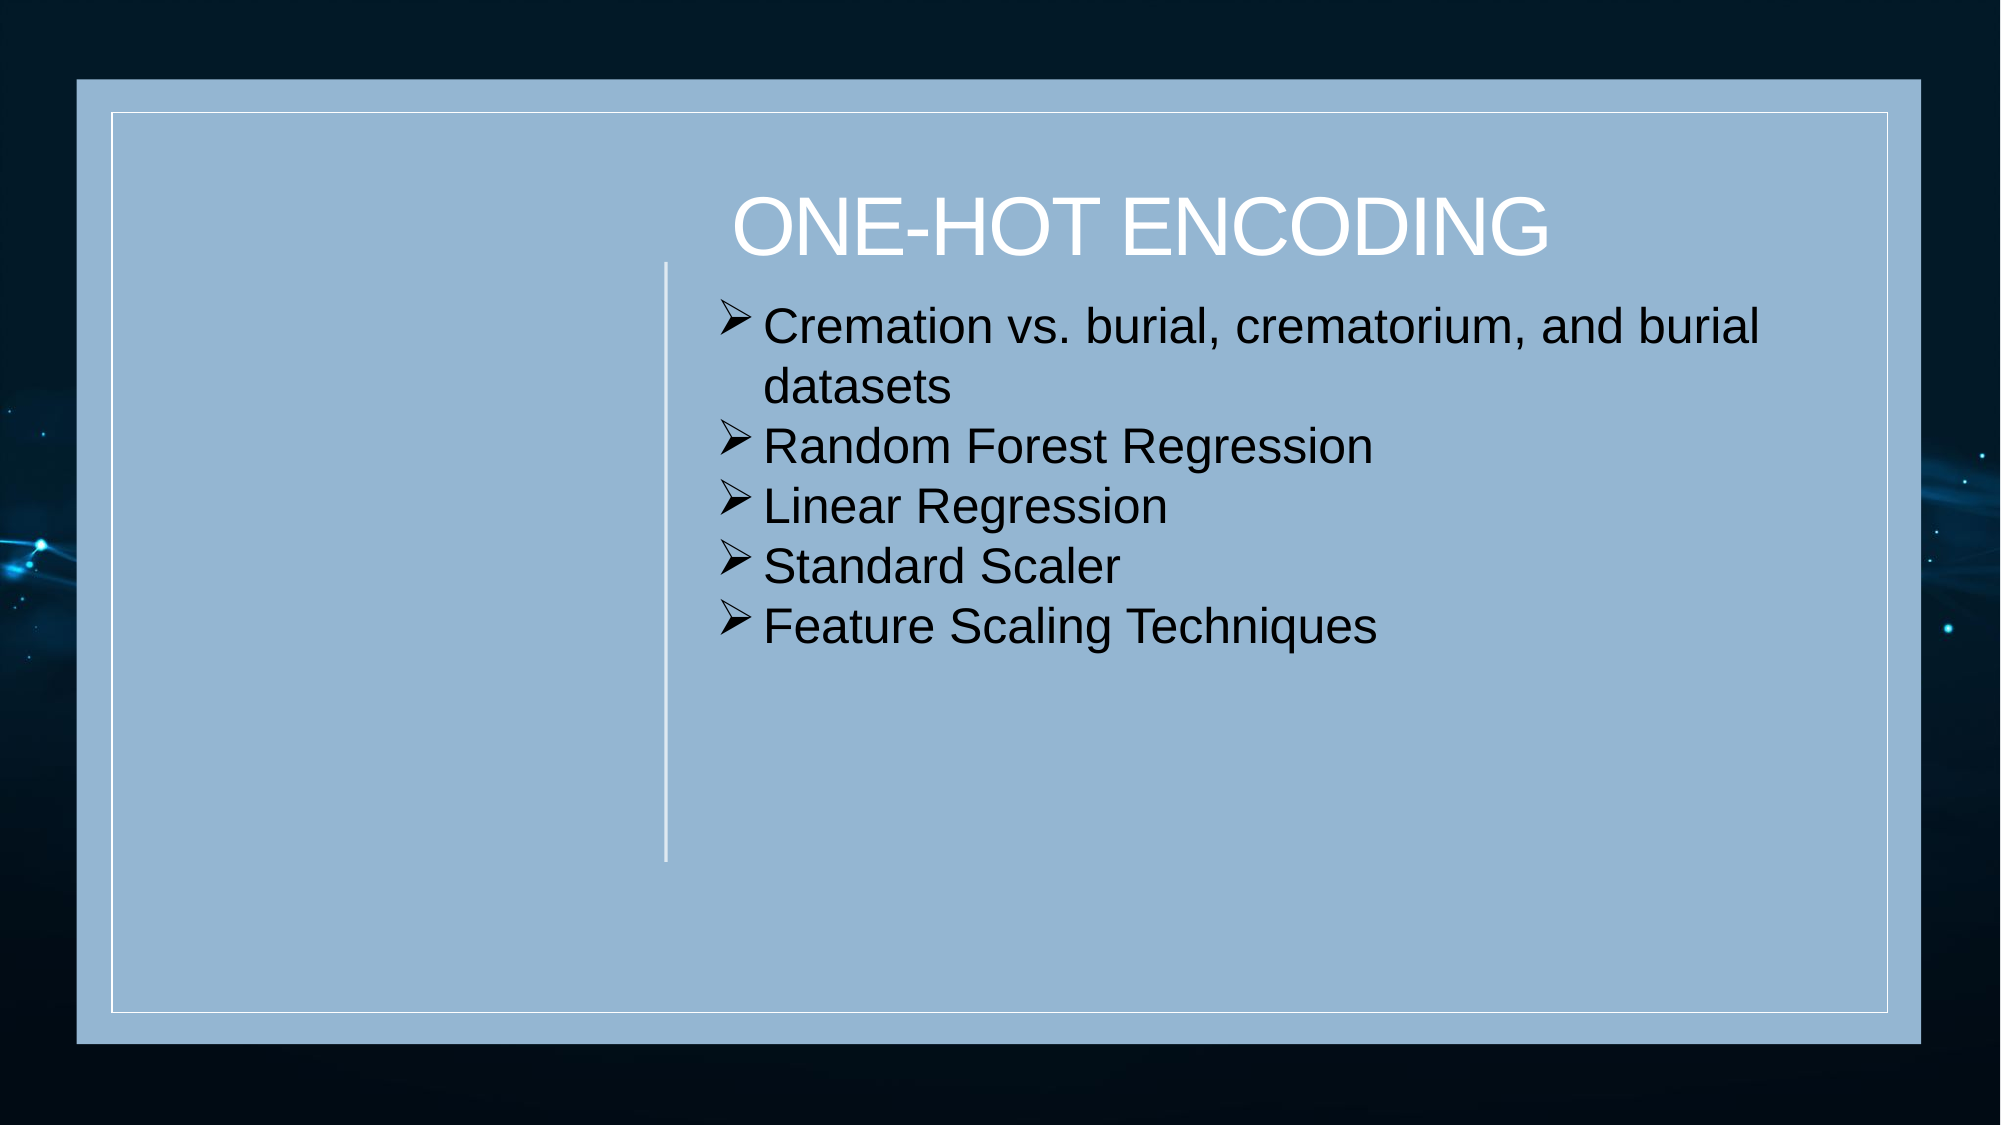

# One-Hot Encoding

Cremation vs. burial, crematorium, and burial datasets
Random Forest Regression
Linear Regression
Standard Scaler
Feature Scaling Techniques